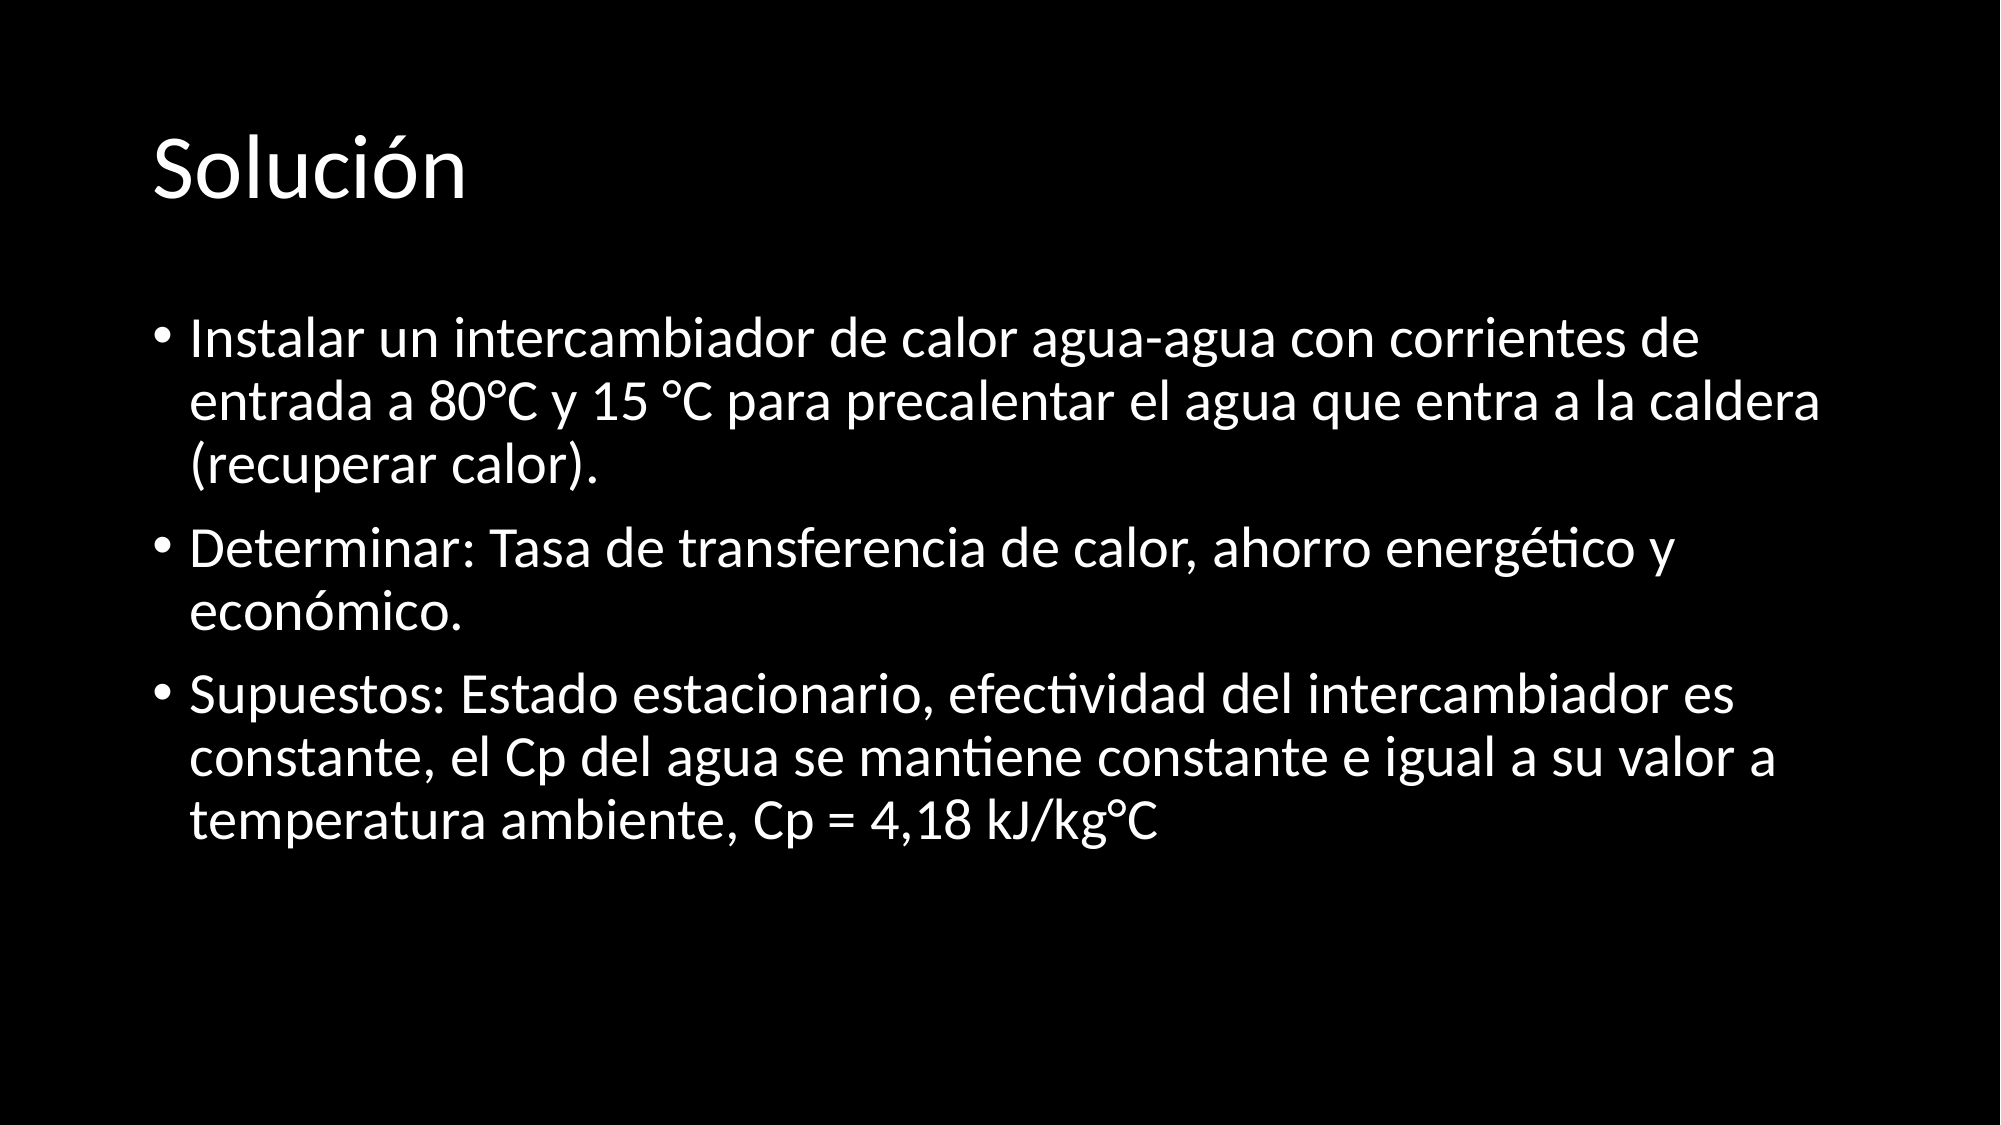

# Solución
Instalar un intercambiador de calor agua-agua con corrientes de entrada a 80°C y 15 °C para precalentar el agua que entra a la caldera (recuperar calor).
Determinar: Tasa de transferencia de calor, ahorro energético y económico.
Supuestos: Estado estacionario, efectividad del intercambiador es constante, el Cp del agua se mantiene constante e igual a su valor a temperatura ambiente, Cp = 4,18 kJ/kg°C